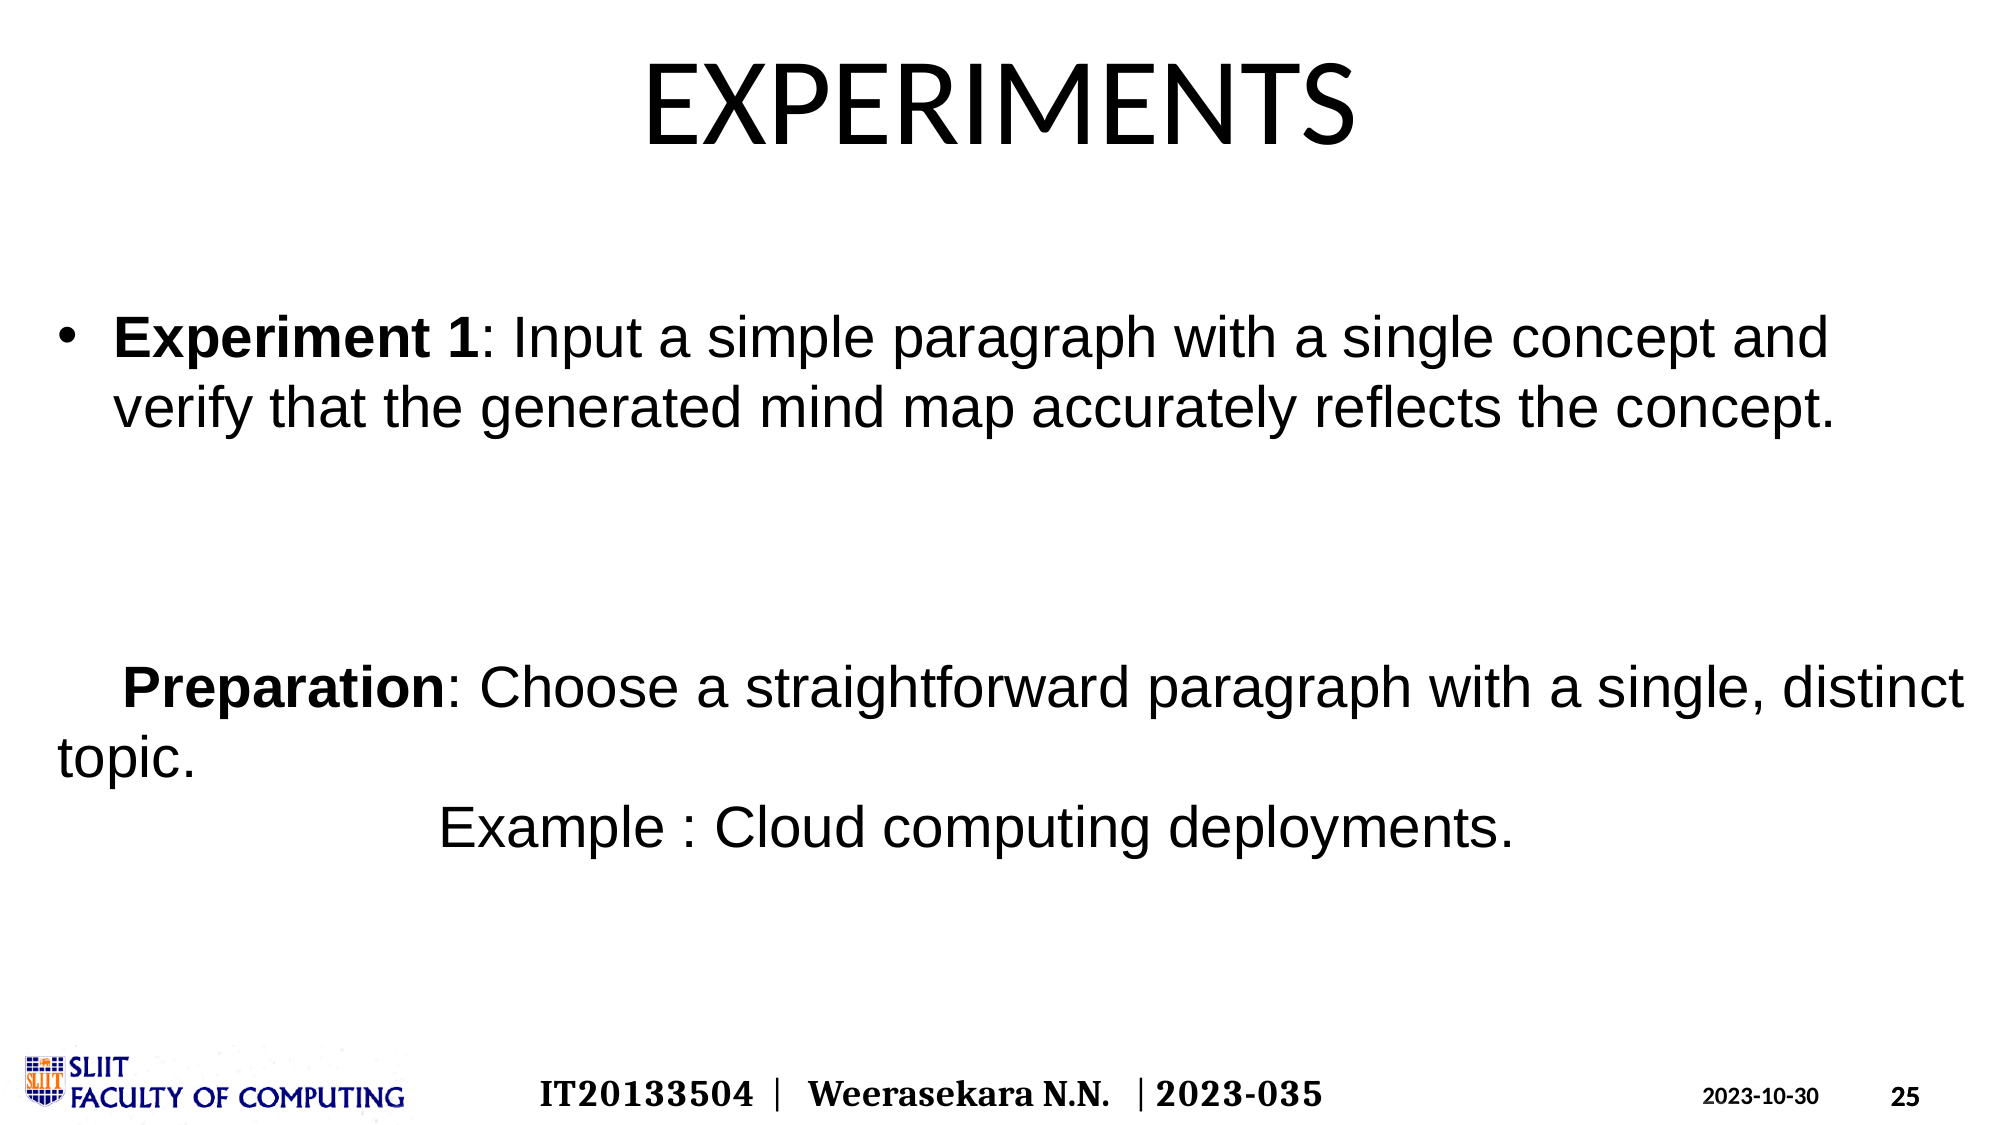

EXPERIMENTS

Experiment 1: Input a simple paragraph with a single concept and verify that the generated mind map accurately reflects the concept.

    Preparation: Choose a straightforward paragraph with a single, distinct topic.
		     Example : Cloud computing deployments.

IT20133504  |   Weerasekara N.N.   | 2023-035